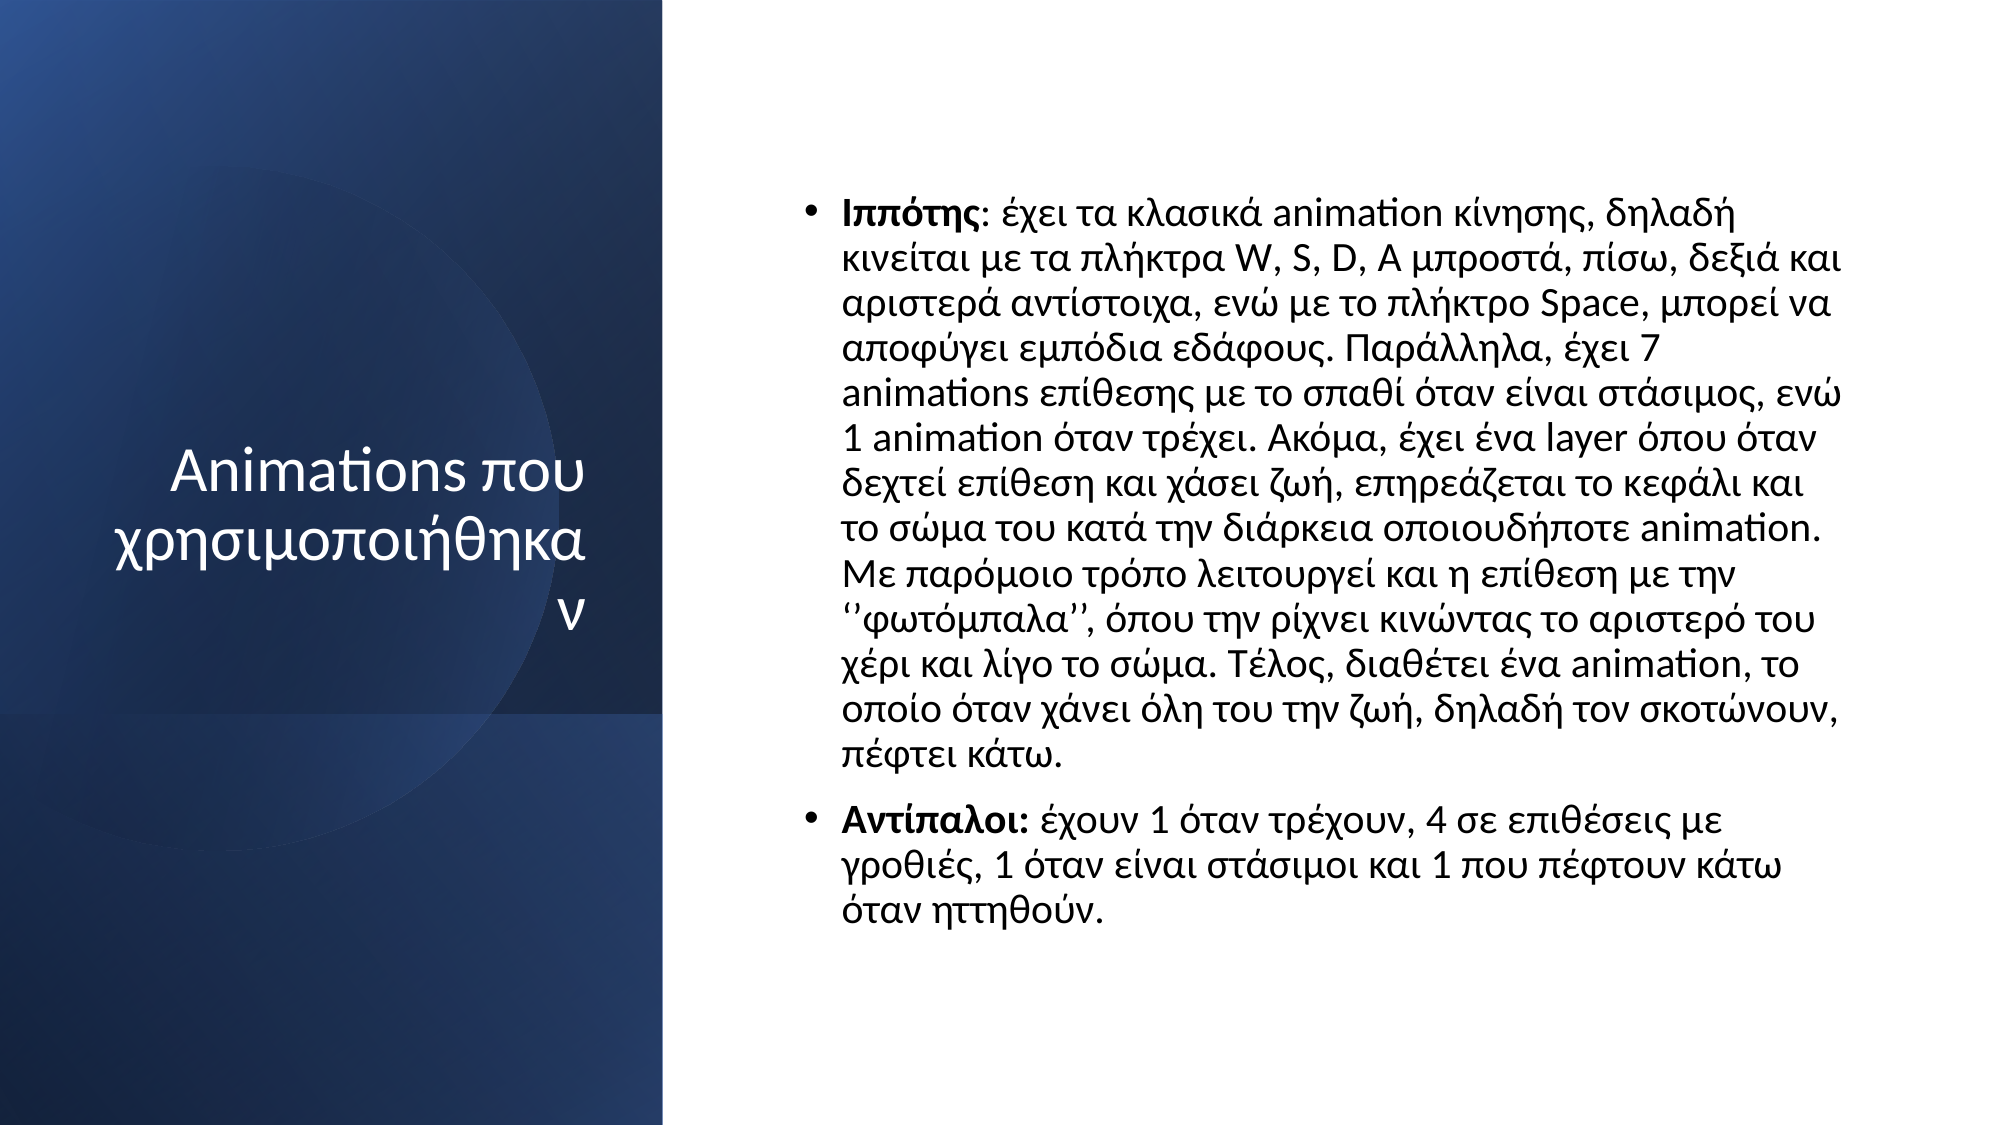

# Animations που χρησιμοποιήθηκαν
Ιππότης: έχει τα κλασικά animation κίνησης, δηλαδή κινείται με τα πλήκτρα W, S, D, A μπροστά, πίσω, δεξιά και αριστερά αντίστοιχα, ενώ με το πλήκτρο Space, μπορεί να αποφύγει εμπόδια εδάφους. Παράλληλα, έχει 7 animations επίθεσης με το σπαθί όταν είναι στάσιμος, ενώ 1 animation όταν τρέχει. Ακόμα, έχει ένα layer όπου όταν δεχτεί επίθεση και χάσει ζωή, επηρεάζεται το κεφάλι και το σώμα του κατά την διάρκεια οποιουδήποτε animation. Με παρόμοιο τρόπο λειτουργεί και η επίθεση με την ‘’φωτόμπαλα’’, όπου την ρίχνει κινώντας το αριστερό του χέρι και λίγο το σώμα. Τέλος, διαθέτει ένα animation, το οποίο όταν χάνει όλη του την ζωή, δηλαδή τον σκοτώνουν, πέφτει κάτω.
Αντίπαλοι: έχουν 1 όταν τρέχουν, 4 σε επιθέσεις με γροθιές, 1 όταν είναι στάσιμοι και 1 που πέφτουν κάτω όταν ηττηθούν.